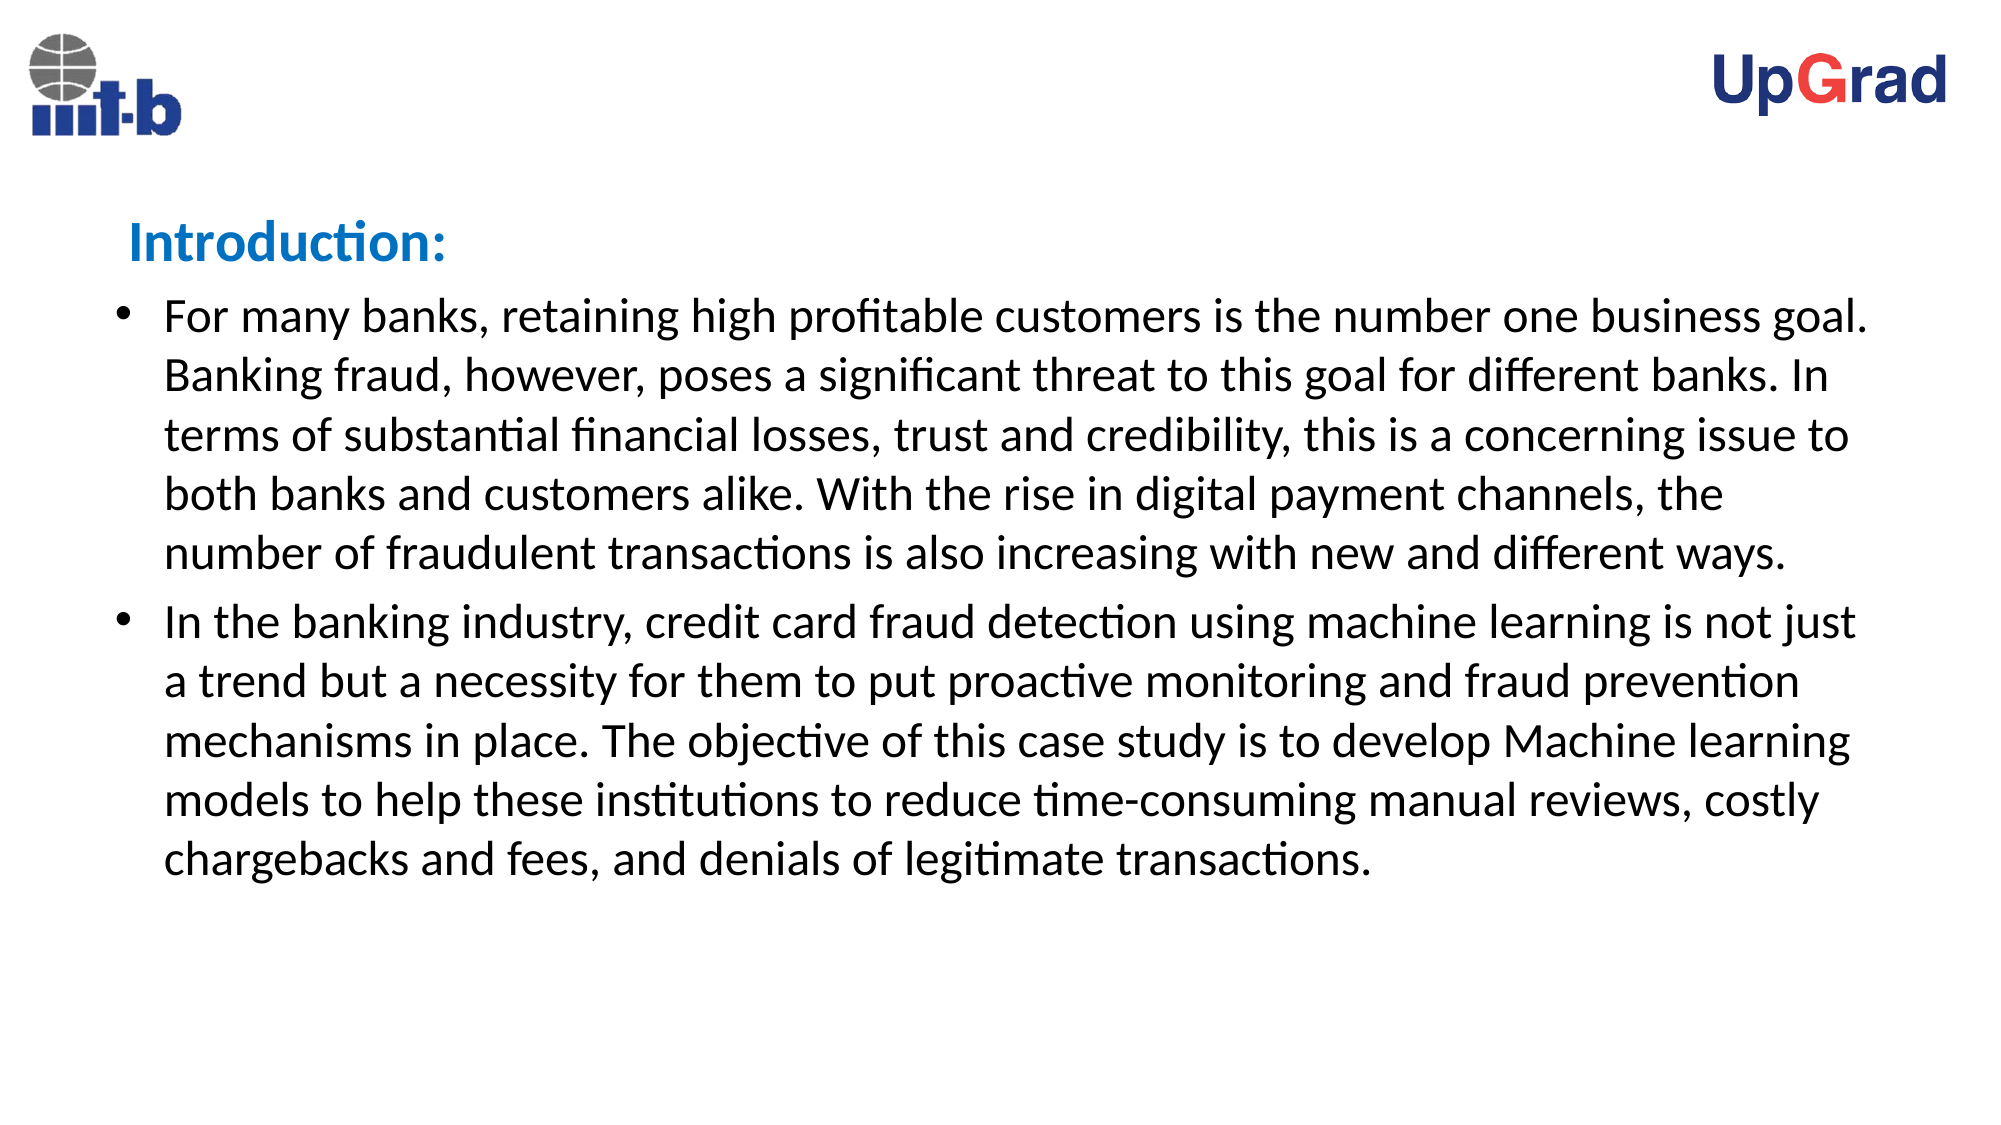

Introduction:
For many banks, retaining high profitable customers is the number one business goal. Banking fraud, however, poses a significant threat to this goal for different banks. In terms of substantial financial losses, trust and credibility, this is a concerning issue to both banks and customers alike. With the rise in digital payment channels, the number of fraudulent transactions is also increasing with new and different ways.
In the banking industry, credit card fraud detection using machine learning is not just a trend but a necessity for them to put proactive monitoring and fraud prevention mechanisms in place. The objective of this case study is to develop Machine learning models to help these institutions to reduce time-consuming manual reviews, costly chargebacks and fees, and denials of legitimate transactions.